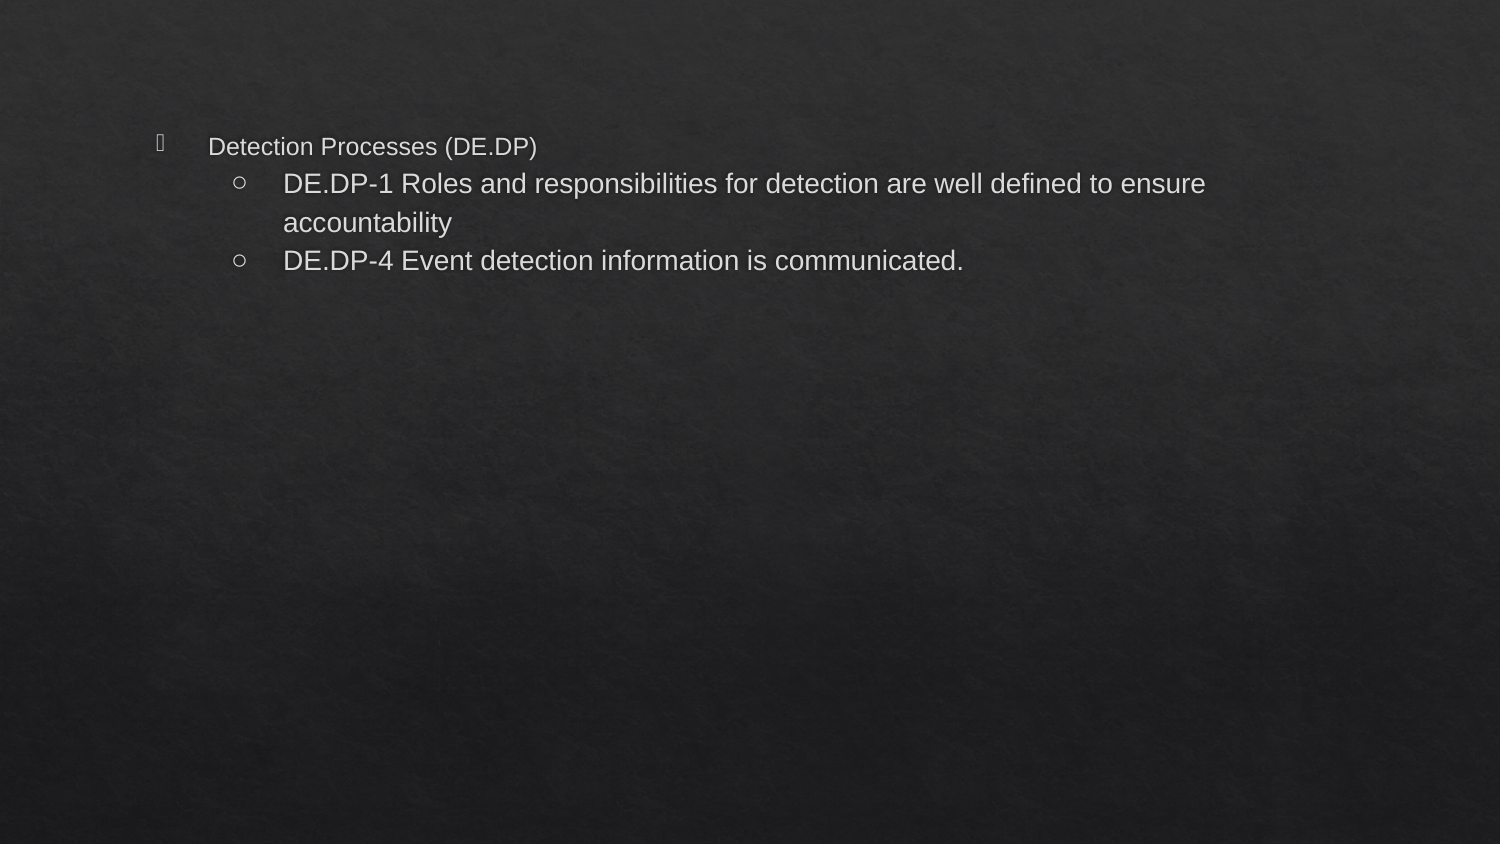

Detection Processes (DE.DP)
DE.DP-1 Roles and responsibilities for detection are well defined to ensure accountability
DE.DP-4 Event detection information is communicated.